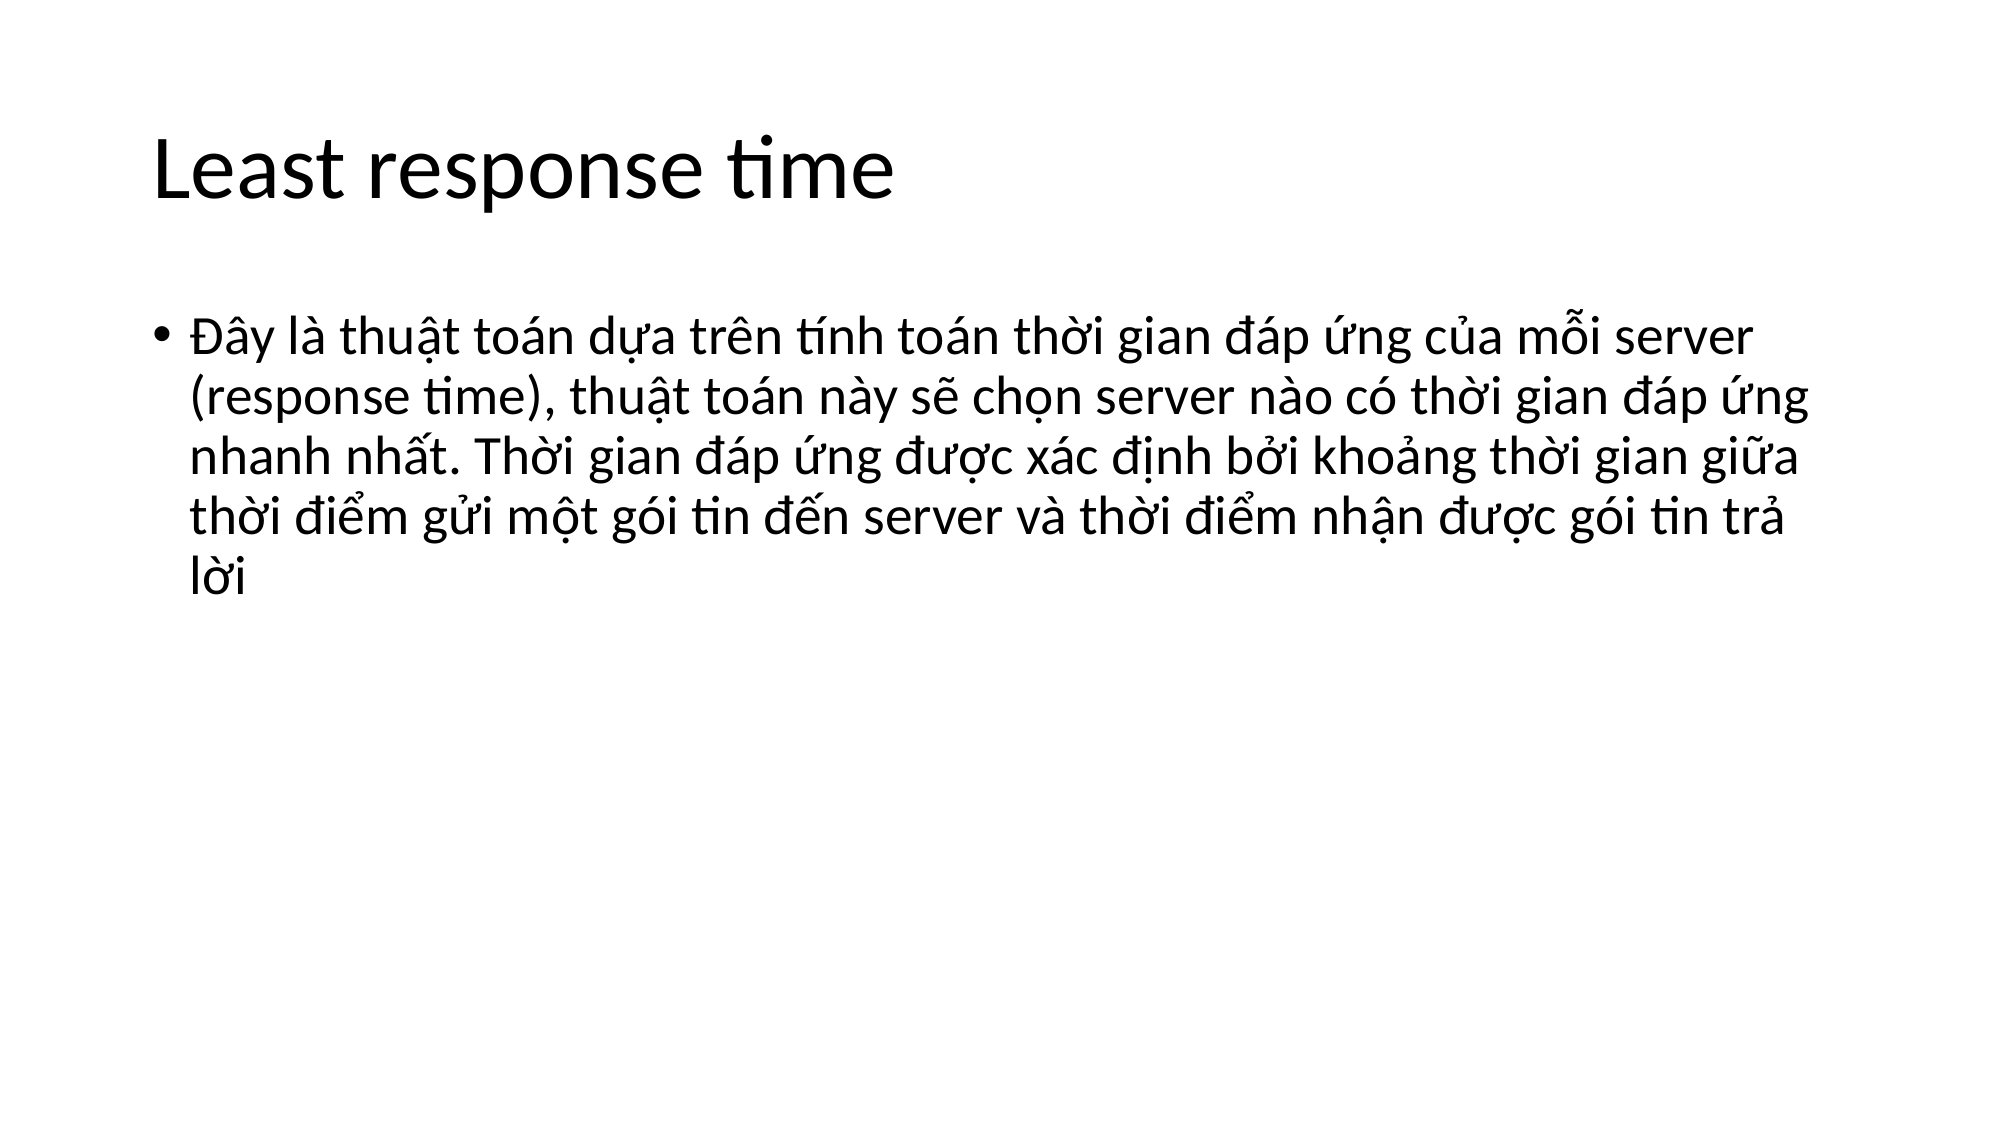

# Least response time
Đây là thuật toán dựa trên tính toán thời gian đáp ứng của mỗi server (response time), thuật toán này sẽ chọn server nào có thời gian đáp ứng nhanh nhất. Thời gian đáp ứng được xác định bởi khoảng thời gian giữa thời điểm gửi một gói tin đến server và thời điểm nhận được gói tin trả lời